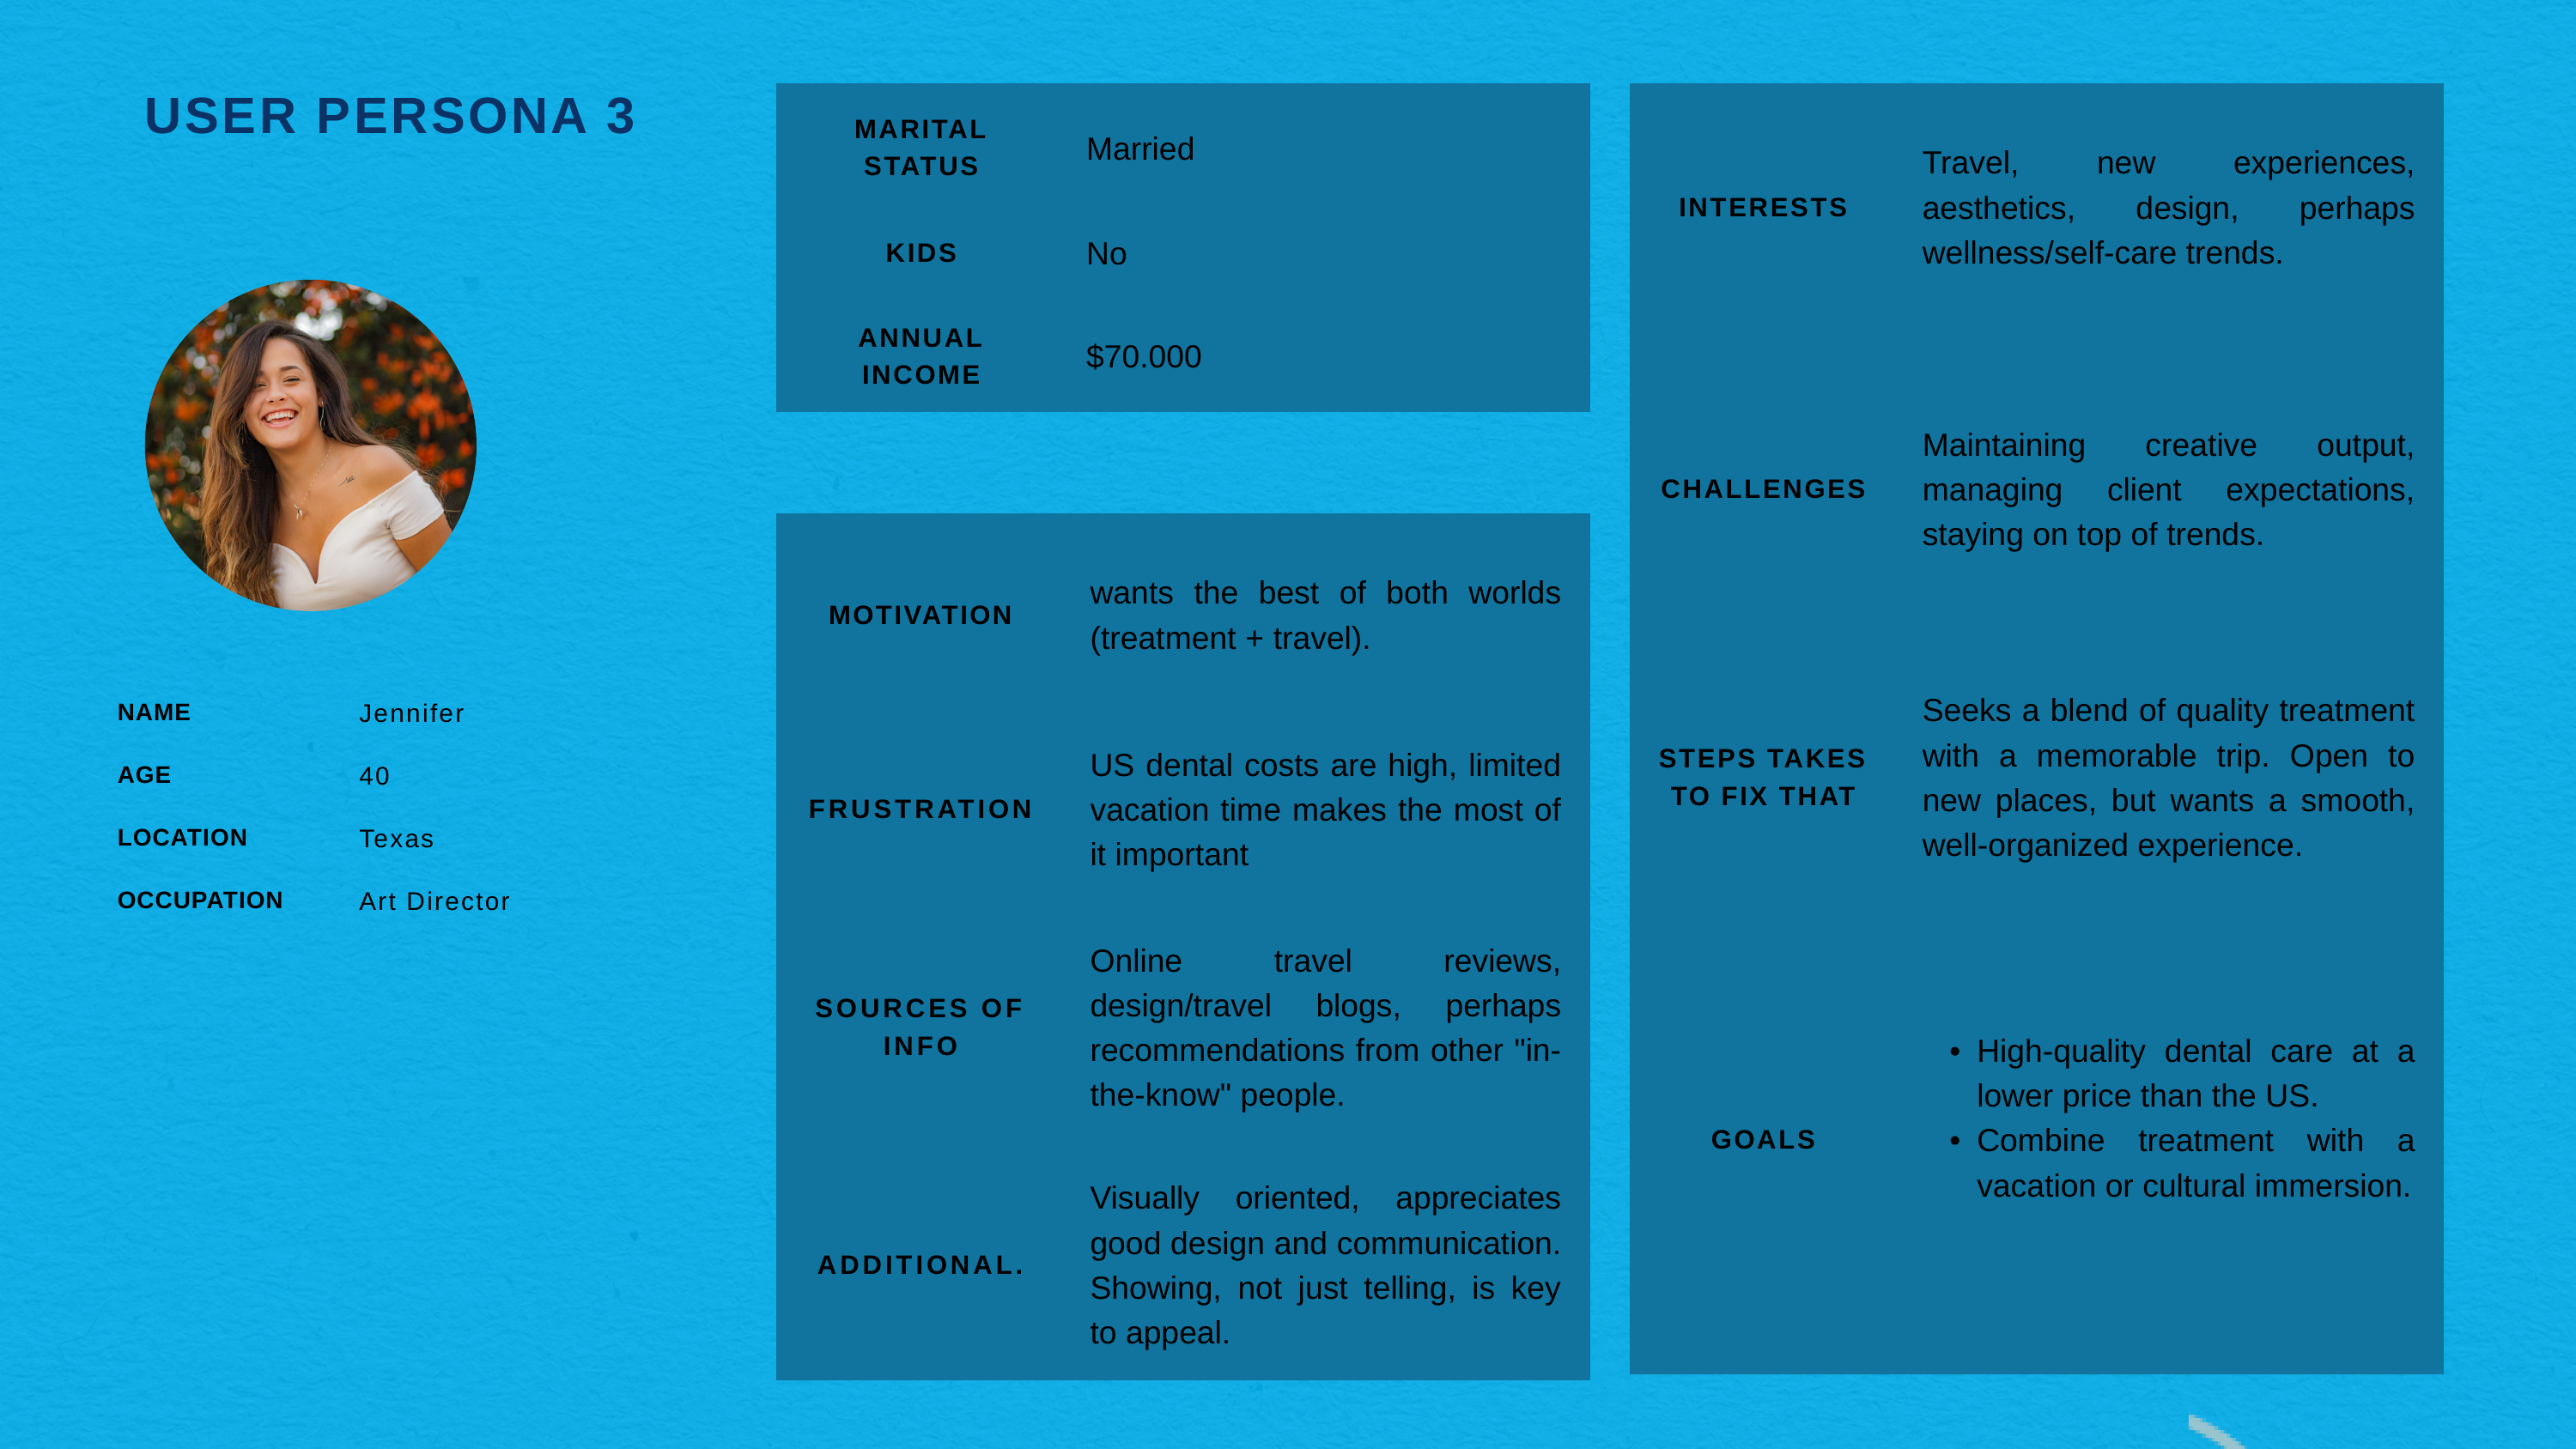

| MARITAL STATUS | Married |
| --- | --- |
| KIDS | No |
| ANNUAL INCOME | $70.000 |
| INTERESTS | Travel, new experiences, aesthetics, design, perhaps wellness/self-care trends. |
| --- | --- |
| CHALLENGES | Maintaining creative output, managing client expectations, staying on top of trends. |
| STEPS TAKES TO FIX THAT | Seeks a blend of quality treatment with a memorable trip. Open to new places, but wants a smooth, well-organized experience. |
| GOALS | High-quality dental care at a lower price than the US. Combine treatment with a vacation or cultural immersion. |
USER PERSONA 3

| MOTIVATION | wants the best of both worlds (treatment + travel). |
| --- | --- |
| FRUSTRATION | US dental costs are high, limited vacation time makes the most of it important |
| SOURCES OF INFO | Online travel reviews, design/travel blogs, perhaps recommendations from other "in-the-know" people. |
| ADDITIONAL. | Visually oriented, appreciates good design and communication. Showing, not just telling, is key to appeal. |
NAME
AGE
LOCATION
OCCUPATION
Jennifer
40
Texas
Art Director